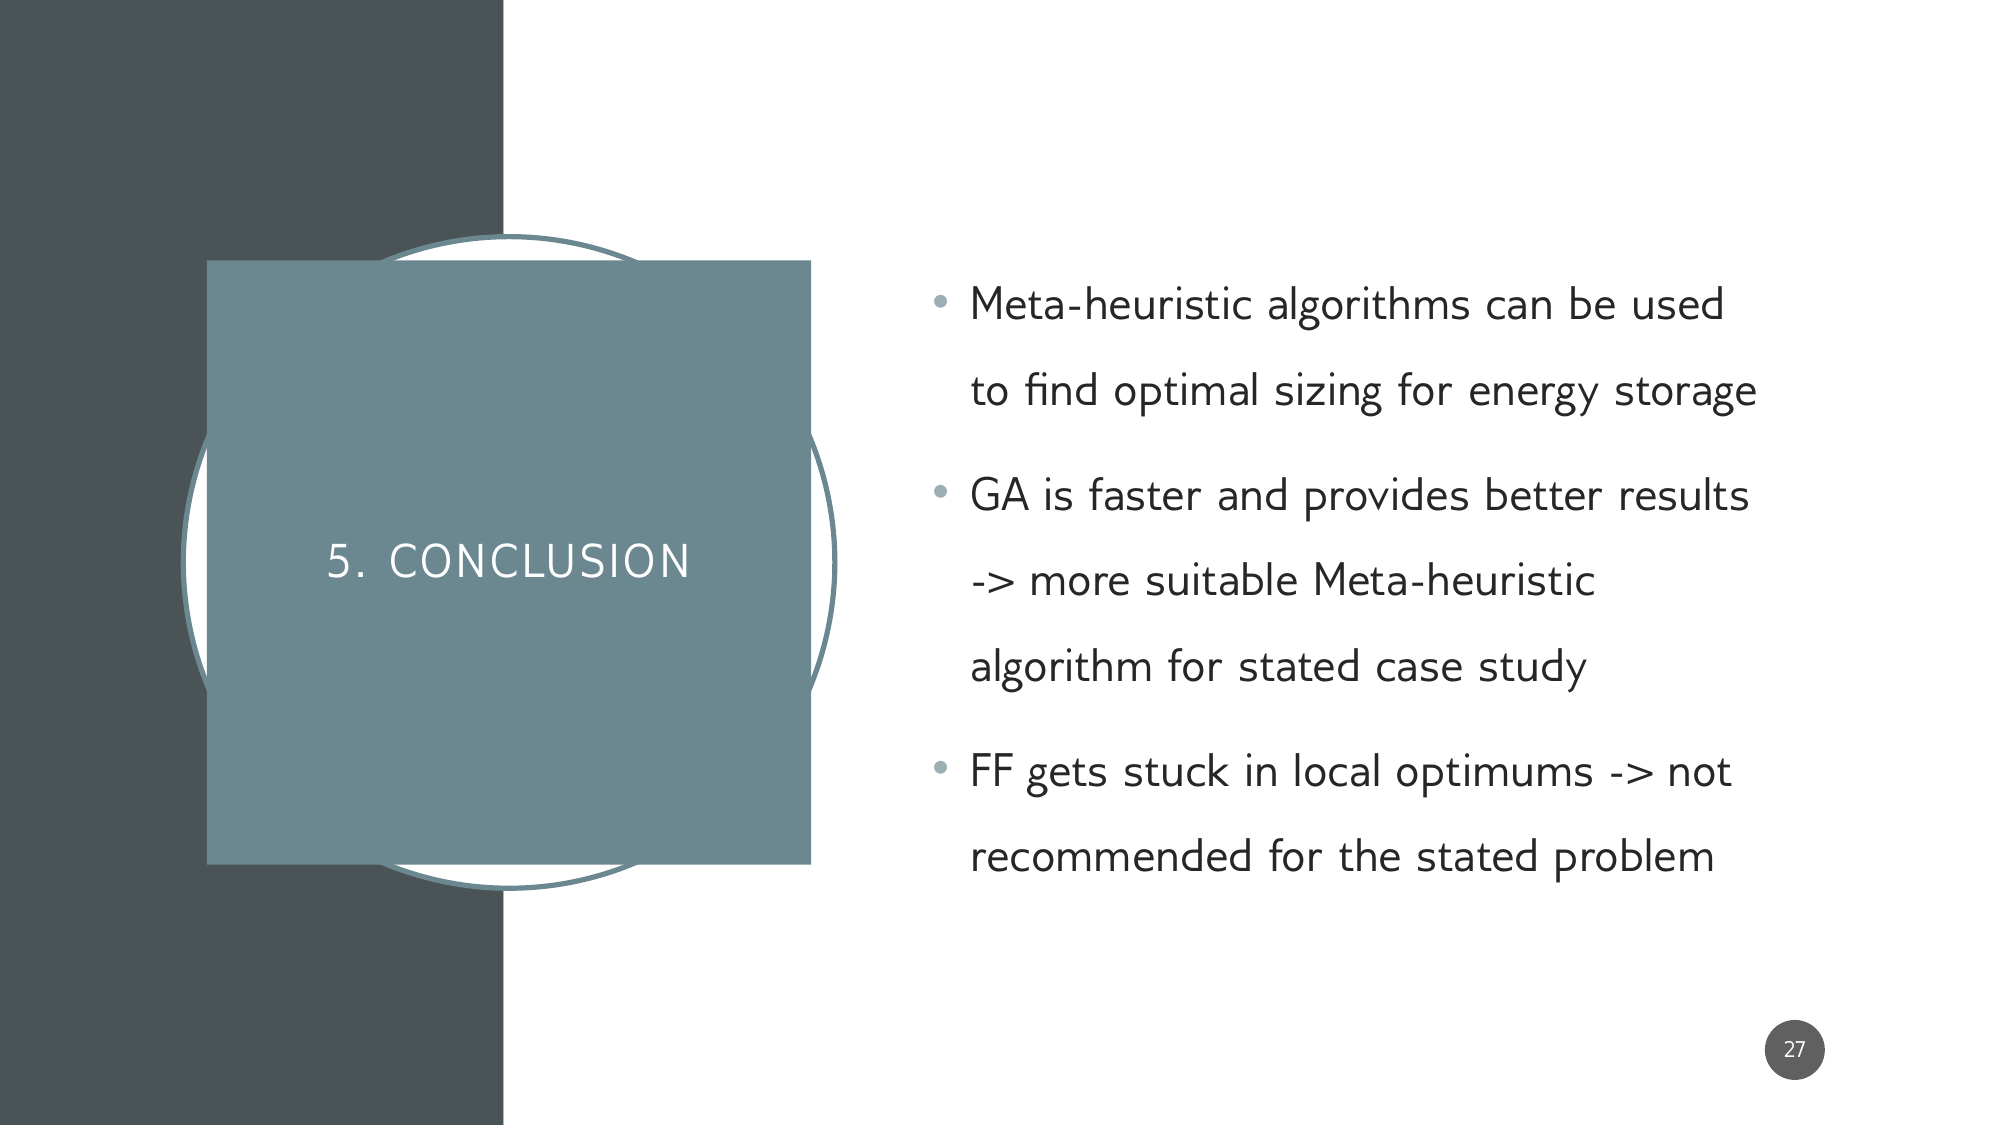

Meta-heuristic algorithms can be used to find optimal sizing for energy storage
GA is faster and provides better results -> more suitable Meta-heuristic algorithm for stated case study
FF gets stuck in local optimums -> not recommended for the stated problem

# 5. Conclusion
27